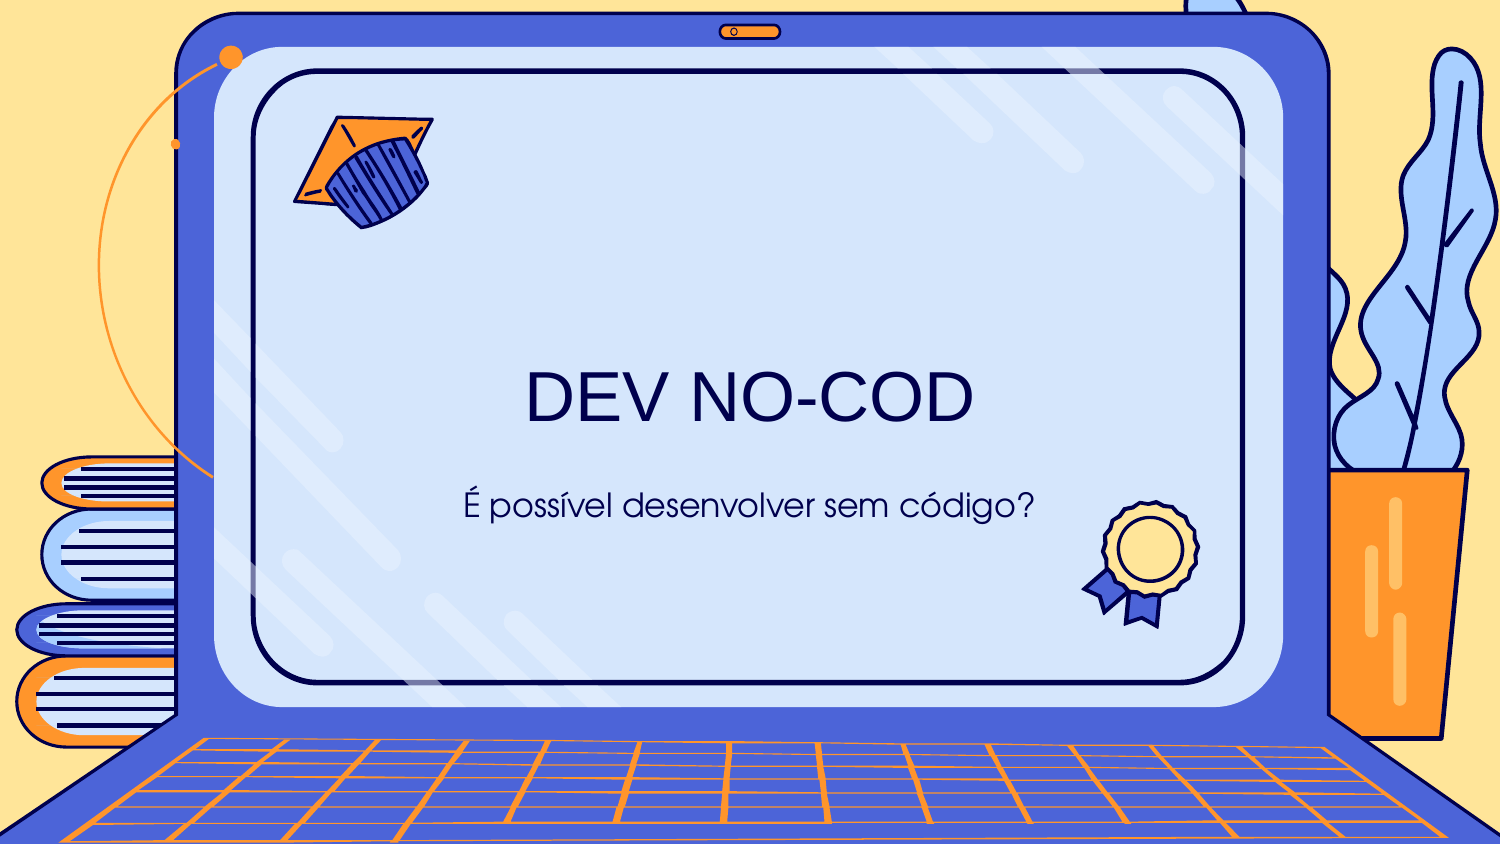

# DEV NO-COD
É possível desenvolver sem código?